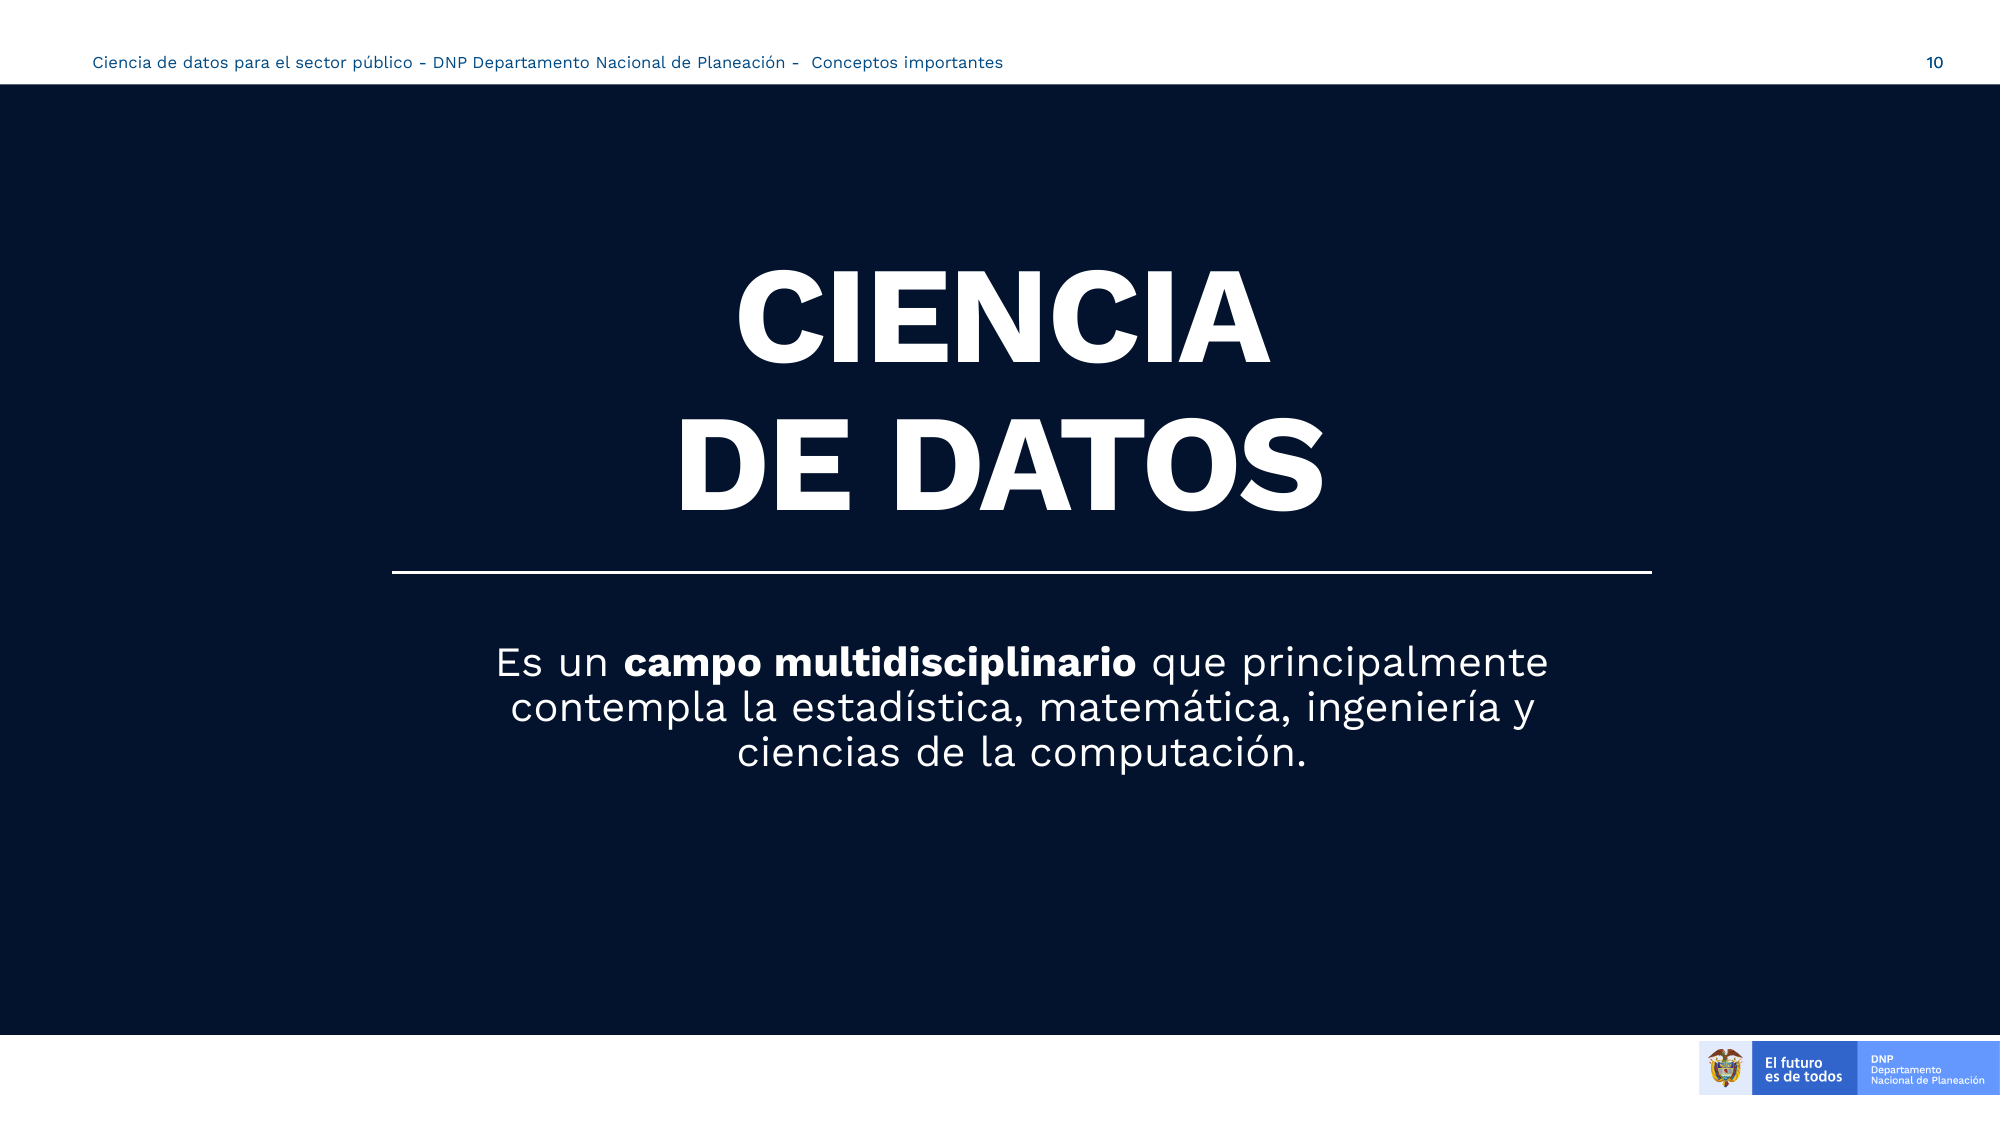

Ciencia de datos para el sector público - DNP Departamento Nacional de Planeación -  Conceptos importantes

# CIENCIA DE DATOS
Es un campo multidisciplinario que principalmente contempla la estadística, matemática, ingeniería y ciencias de la computación.